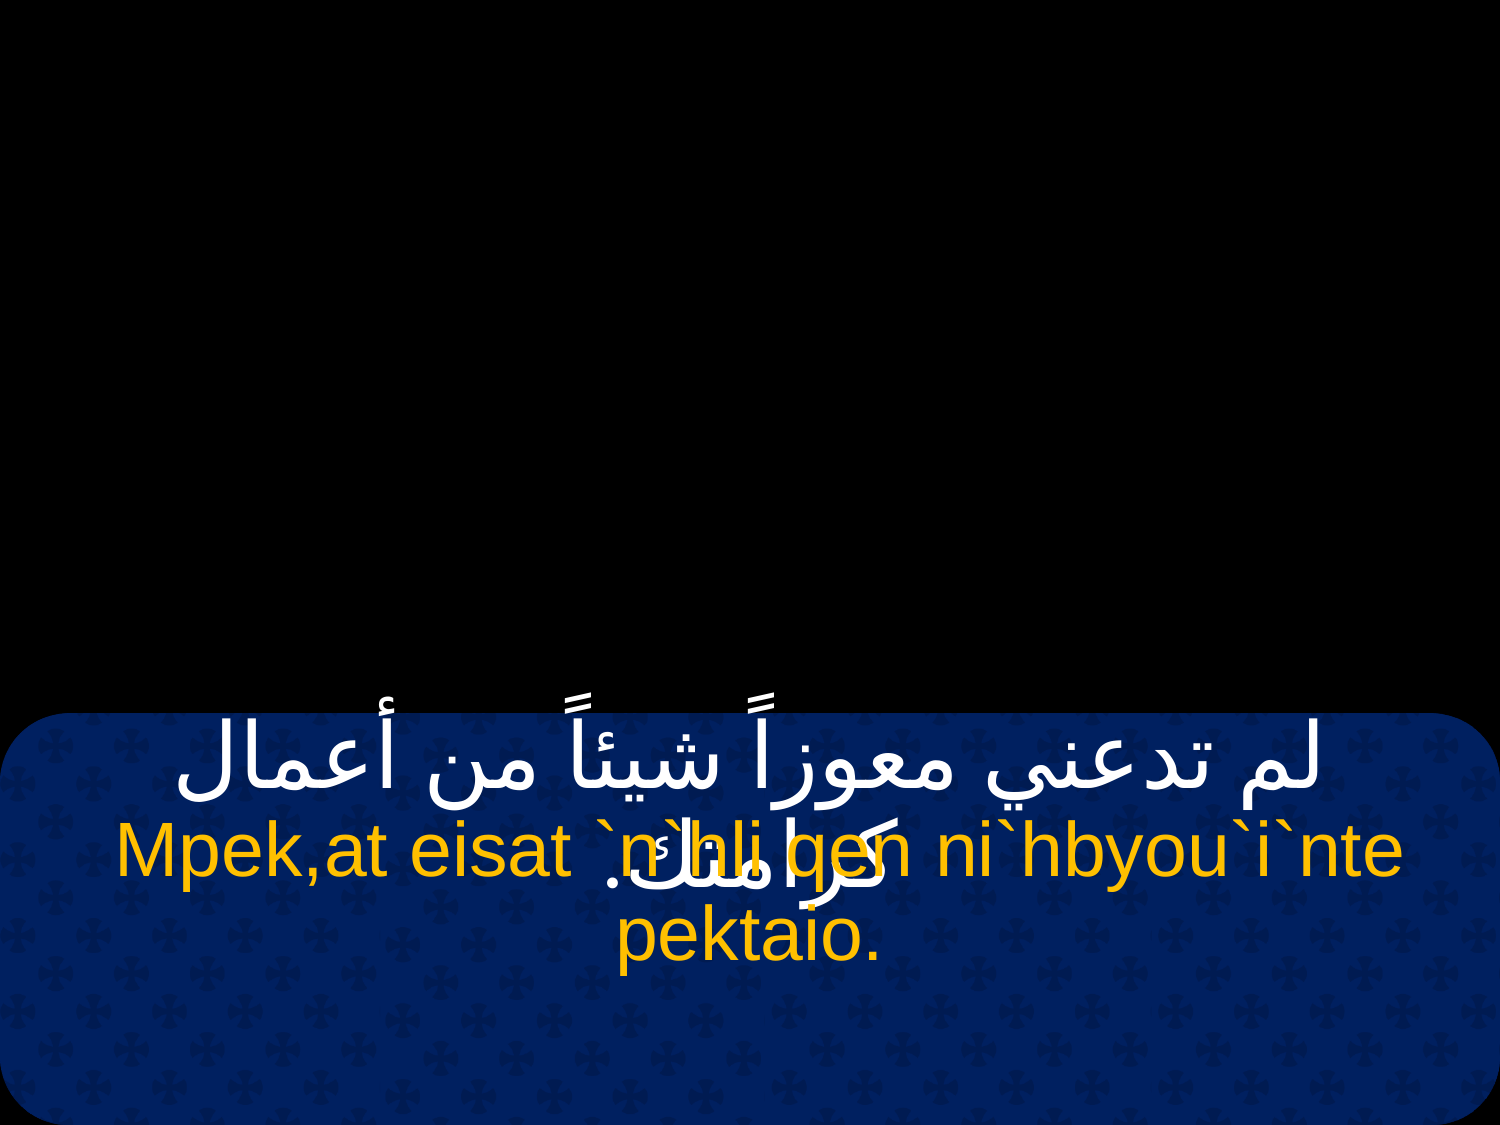

# لم تدعني معوزاً شيئاً من أعمال كرامتك.
 Mpek,at eisat `n`hli qen ni`hbyou`i`nte pektaio.